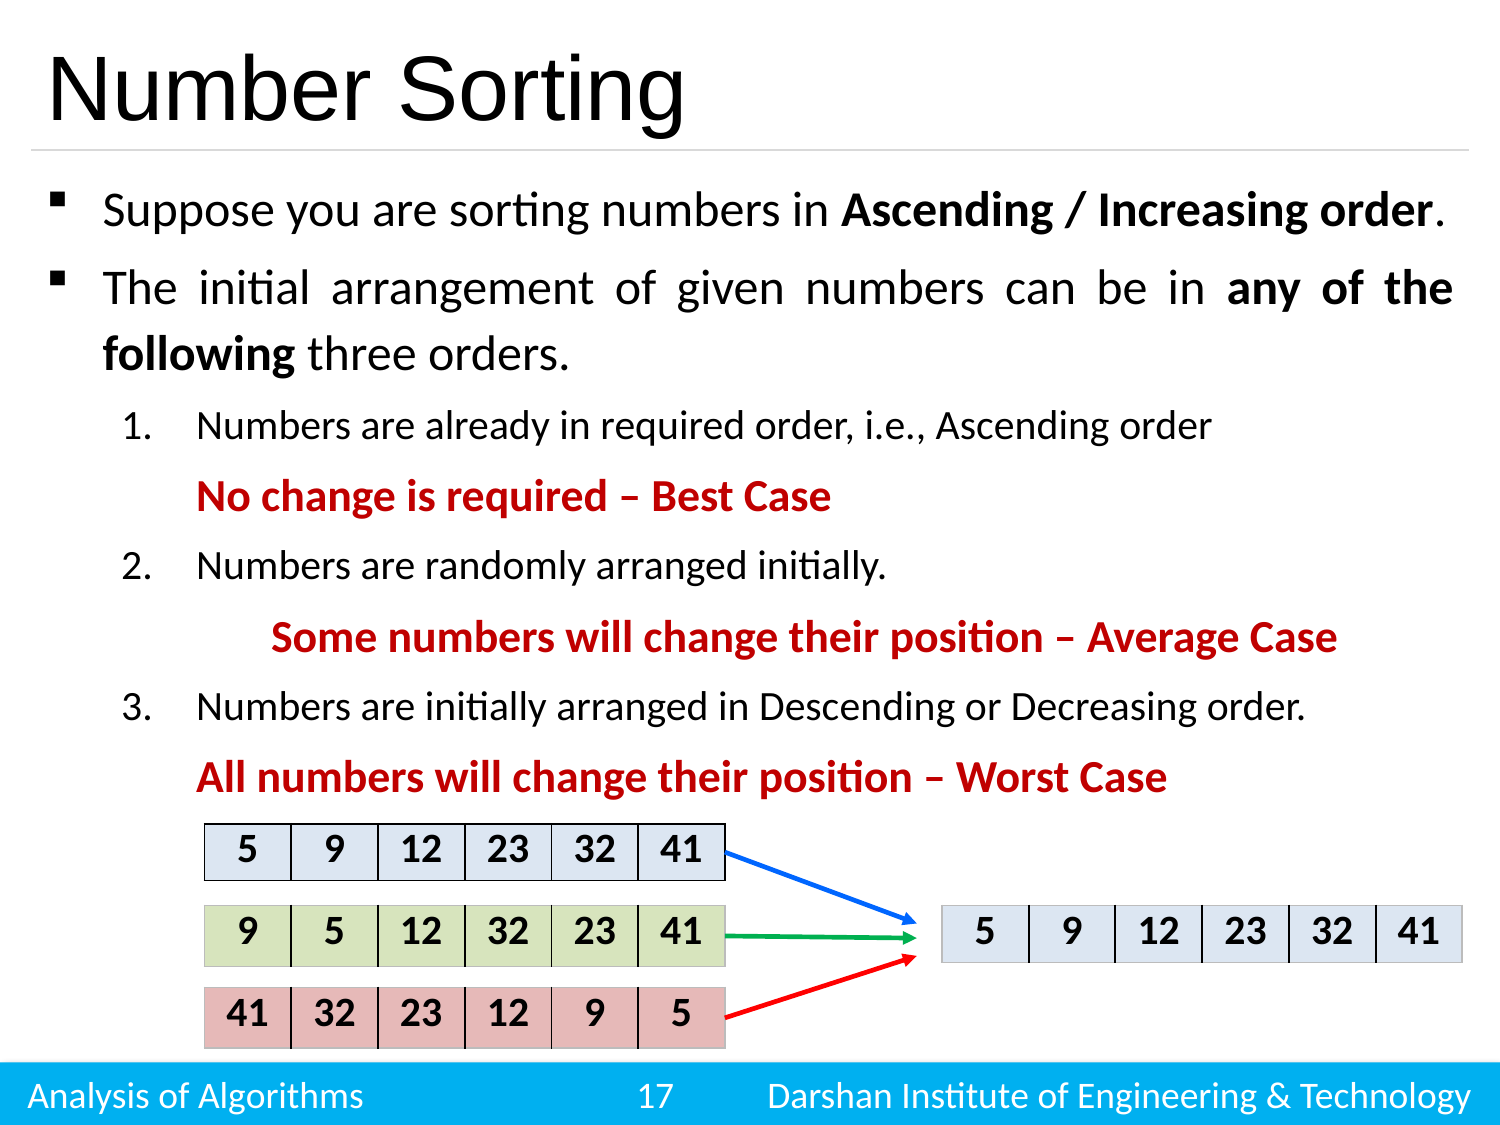

# Number Sorting
Suppose you are sorting numbers in Ascending / Increasing order.
The initial arrangement of given numbers can be in any of the following three orders.
Numbers are already in required order, i.e., Ascending order
No change is required – Best Case
Numbers are randomly arranged initially.
	Some numbers will change their position – Average Case
Numbers are initially arranged in Descending or Decreasing order.
All numbers will change their position – Worst Case

| 5 | 9 | 12 | 23 | 32 | 41 |
| --- | --- | --- | --- | --- | --- |
| 9 | 5 | 12 | 32 | 23 | 41 |
| --- | --- | --- | --- | --- | --- |
| 5 | 9 | 12 | 23 | 32 | 41 |
| --- | --- | --- | --- | --- | --- |
| 41 | 32 | 23 | 12 | 9 | 5 |
| --- | --- | --- | --- | --- | --- |